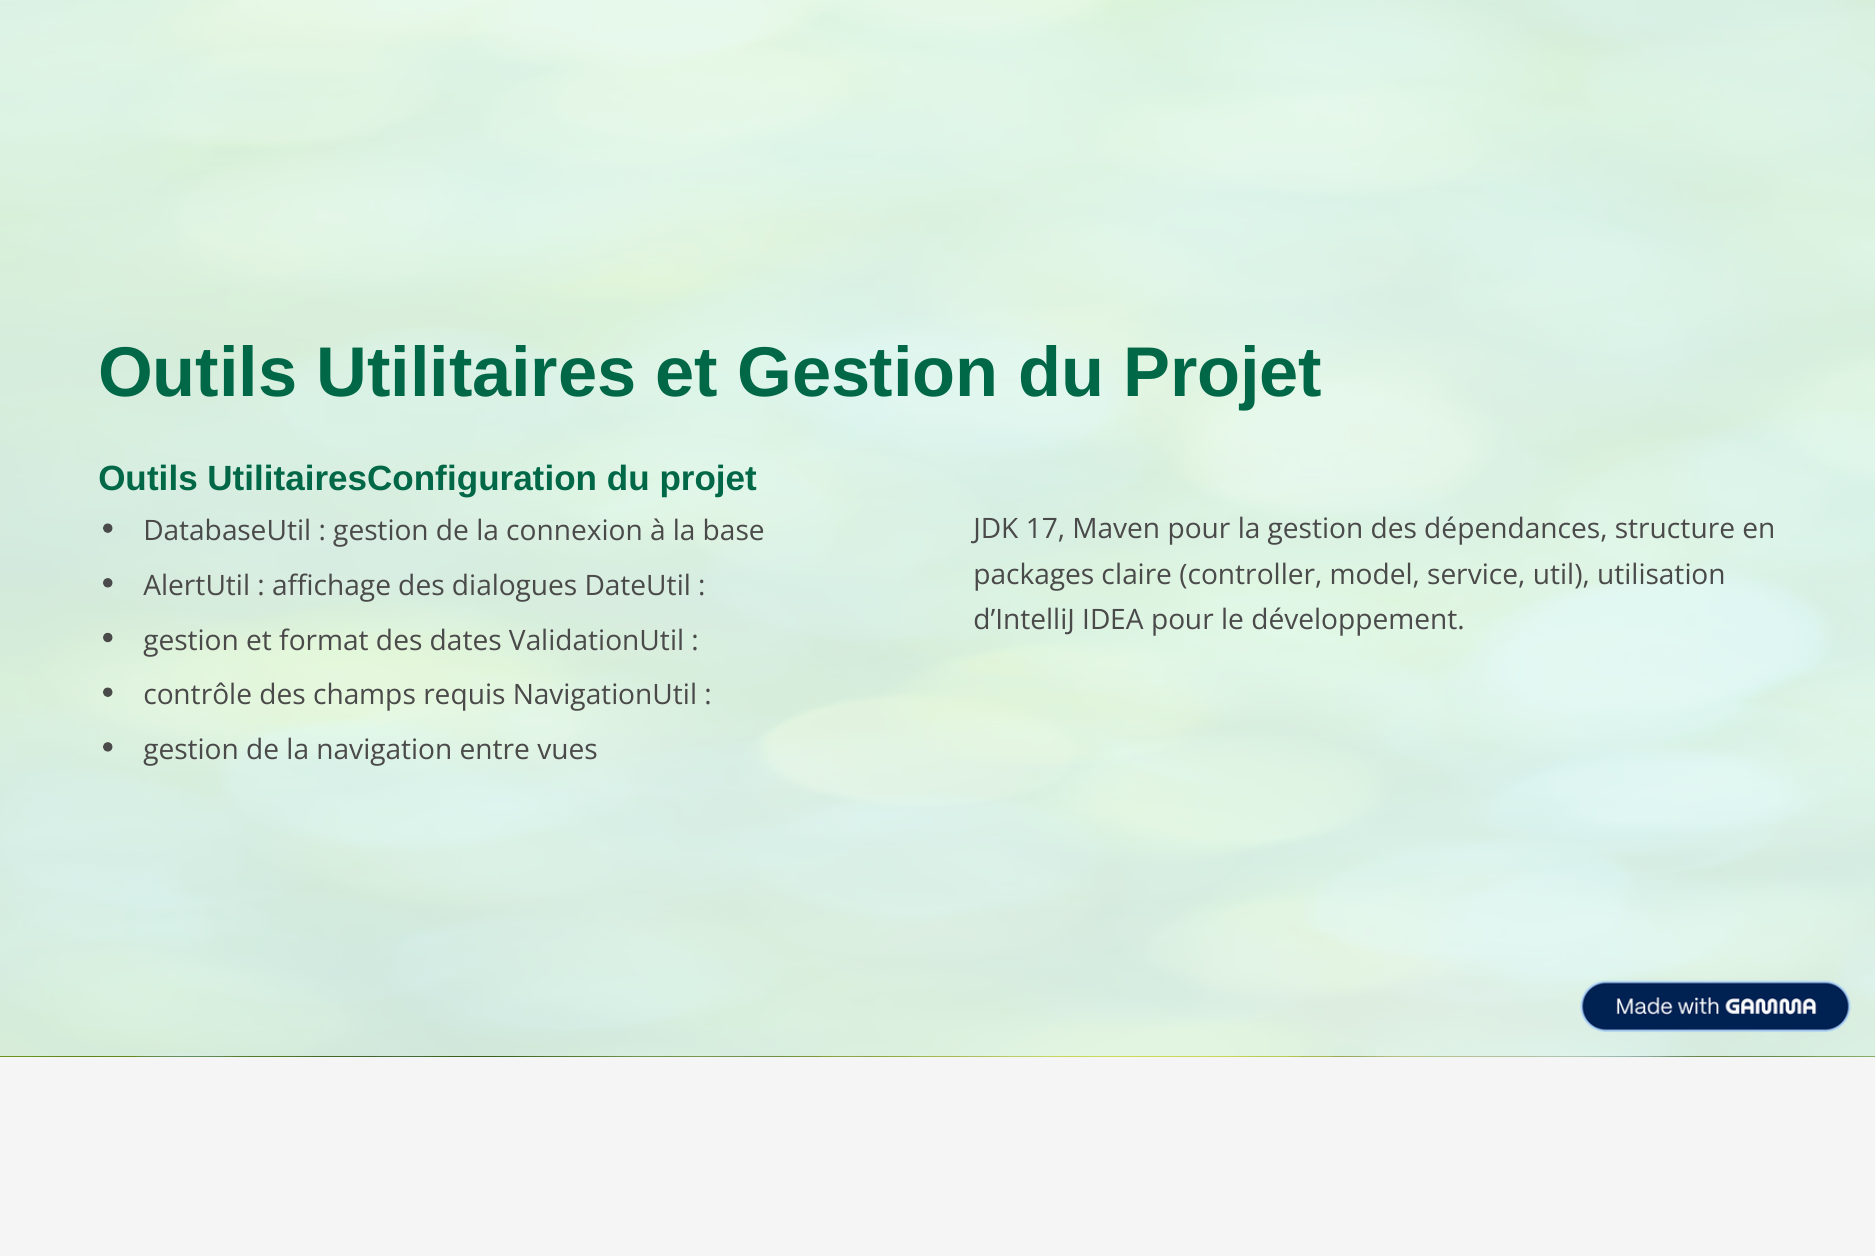

Outils Utilitaires et Gestion du Projet
Outils UtilitairesConfiguration du projet
DatabaseUtil : gestion de la connexion à la base AlertUtil : affichage des dialogues DateUtil : gestion et format des dates ValidationUtil : contrôle des champs requis NavigationUtil : gestion de la navigation entre vues
JDK 17, Maven pour la gestion des dépendances, structure en packages claire (controller, model, service, util), utilisation d’IntelliJ IDEA pour le développement.